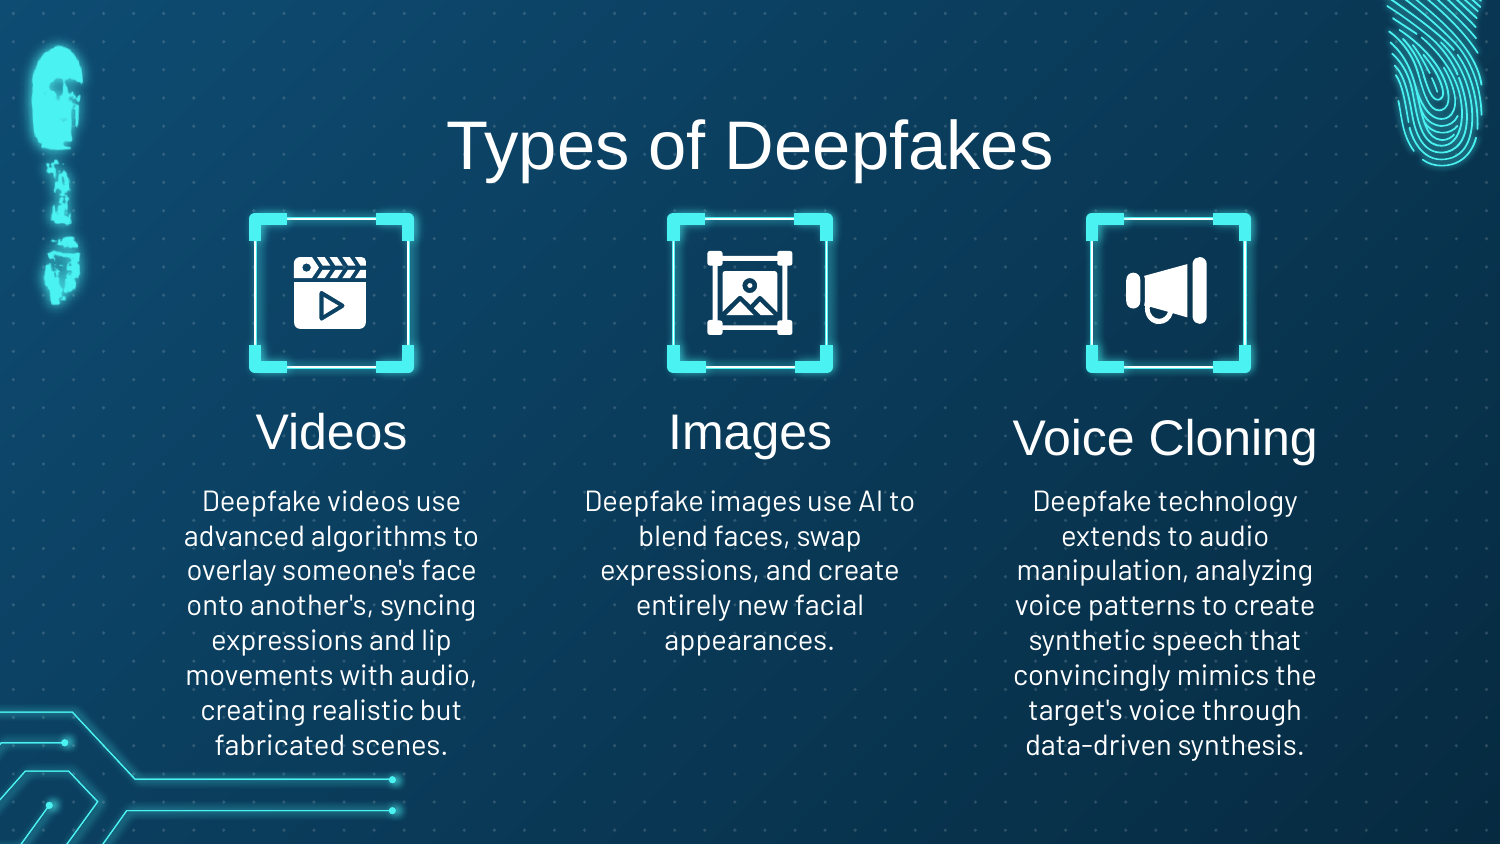

# Types of Deepfakes

Videos
Images
Voice Cloning

Deepfake videos use advanced algorithms to overlay someone's face onto another's, syncing expressions and lip movements with audio, creating realistic but fabricated scenes.
Deepfake images use AI to blend faces, swap expressions, and create entirely new facial appearances.
Deepfake technology extends to audio manipulation, analyzing voice patterns to create synthetic speech that convincingly mimics the target's voice through data-driven synthesis.